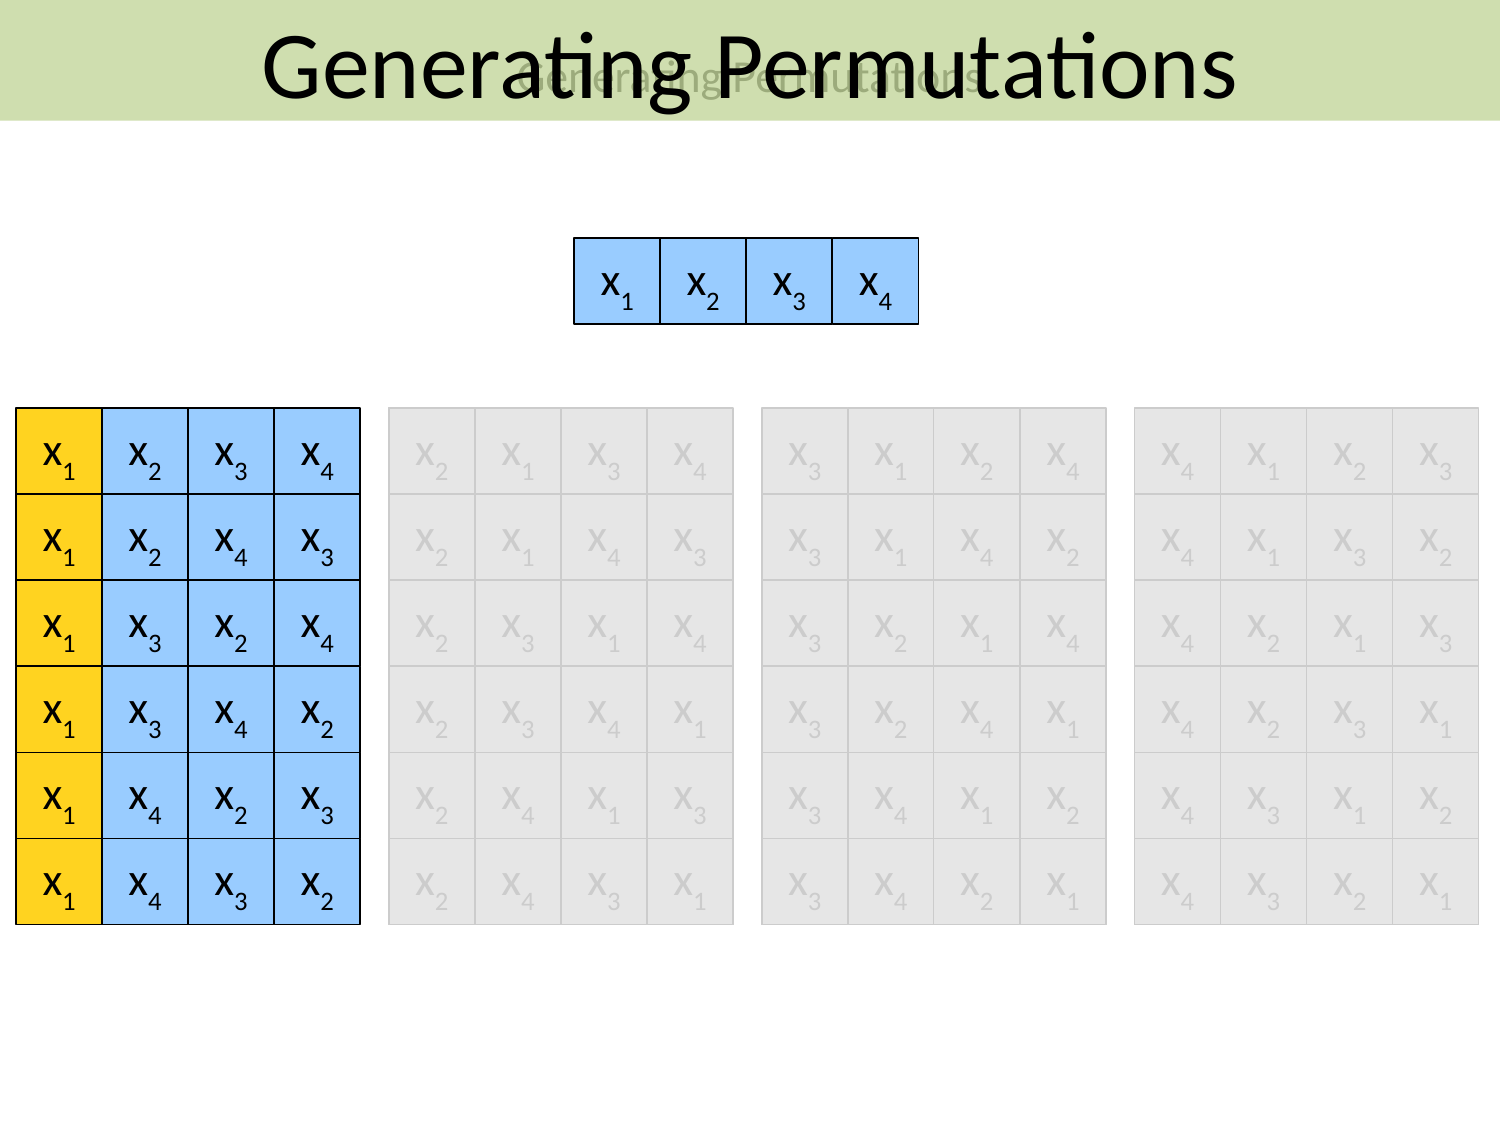

Generating Permutations
Generating Permutations
x1
x2
x3
x4
x1
x2
x3
x4
x1
x2
x2
x1
x3
x4
x3
x1
x2
x4
x4
x1
x2
x3
x1
x2
x4
x3
x1
x2
x2
x1
x4
x3
x1
x3
x2
x1
x4
x3
x2
x1
x4
x2
x1
x4
x3
x3
x2
x1
x3
x2
x4
x1
x2
x3
x2
x1
x4
x1
x3
x3
x2
x2
x1
x4
x1
x4
x3
x2
x2
x1
x4
x3
x1
x3
x4
x2
x1
x2
x3
x4
x2
x1
x1
x3
x3
x2
x4
x2
x1
x1
x4
x3
x2
x4
x3
x2
x1
x1
x4
x2
x3
x1
x2
x4
x2
x1
x3
x1
x3
x4
x2
x1
x3
x2
x1
x4
x4
x3
x2
x1
x3
x2
x1
x4
x3
x2
x1
x2
x4
x3
x2
x1
x1
x3
x4
x3
x2
x2
x1
x1
x4
x4
x3
x3
x2
x2
x1